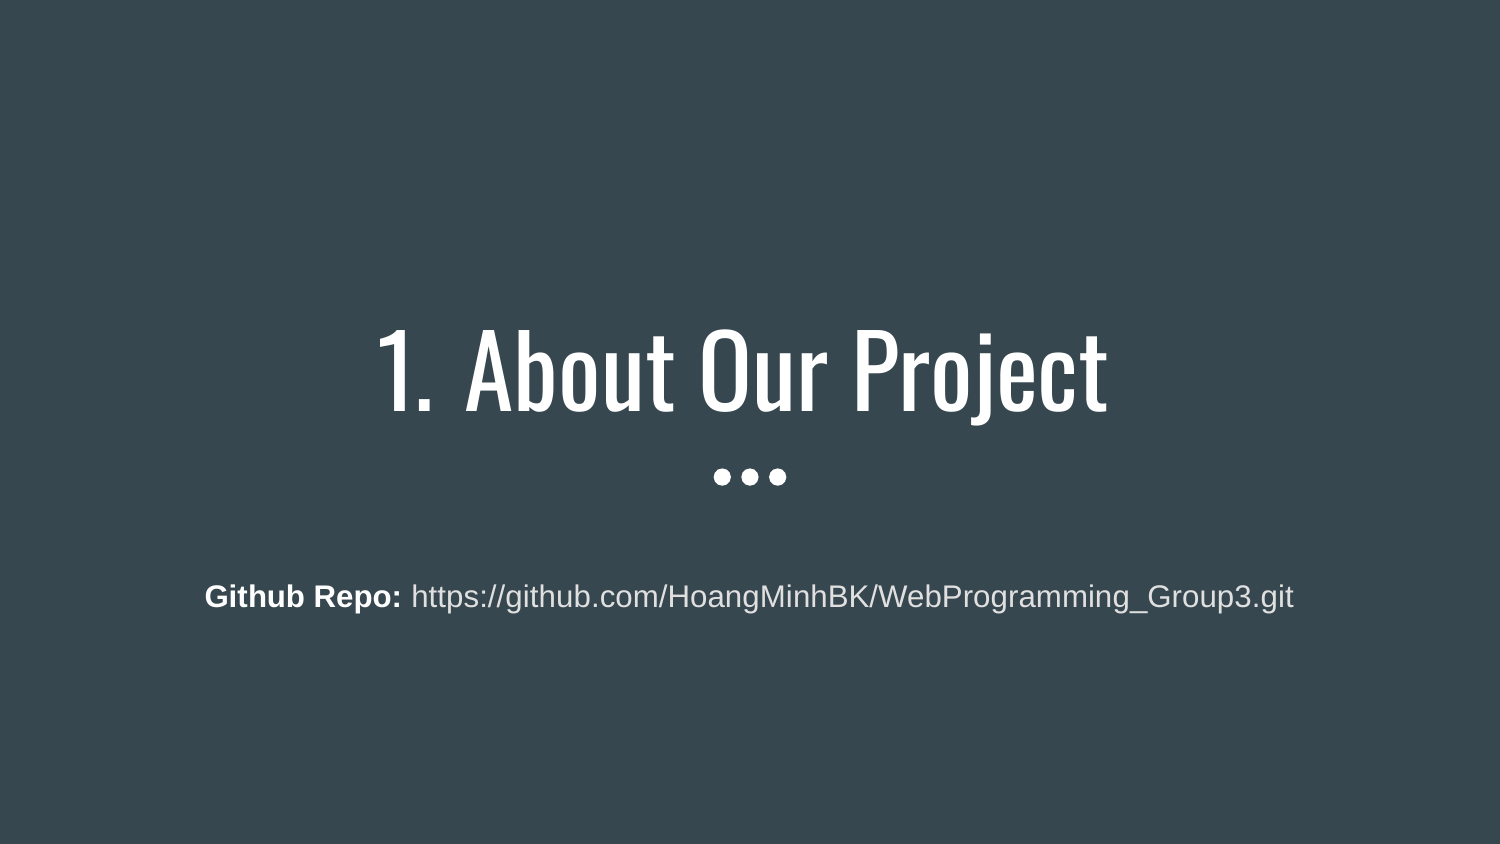

# About Our Project
Github Repo: https://github.com/HoangMinhBK/WebProgramming_Group3.git